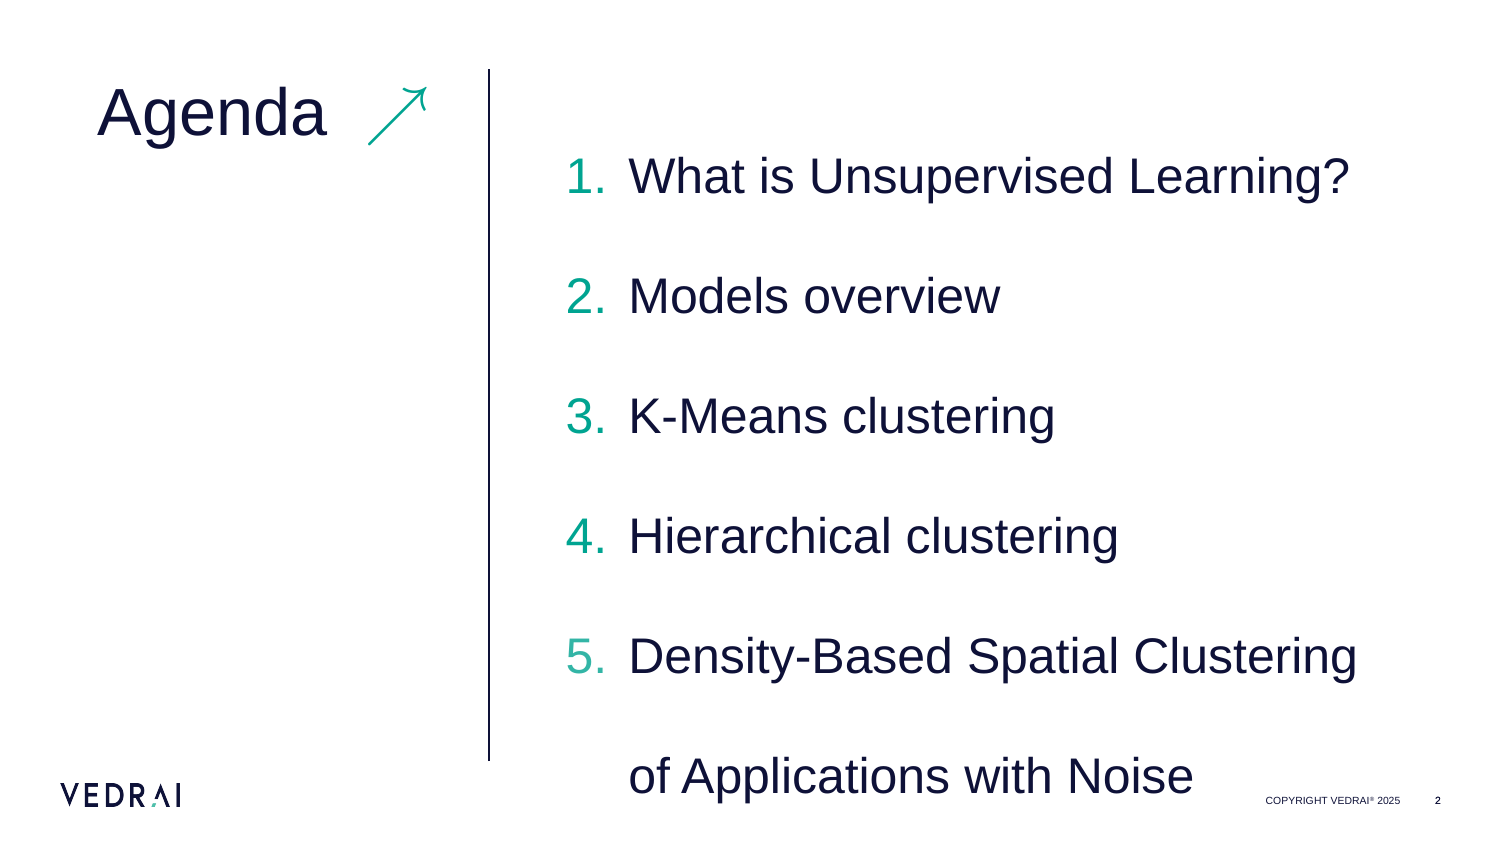

Agenda  ↗
What is Unsupervised Learning?
Models overview
K-Means clustering
Hierarchical clustering
Density-Based Spatial Clustering of Applications with Noise